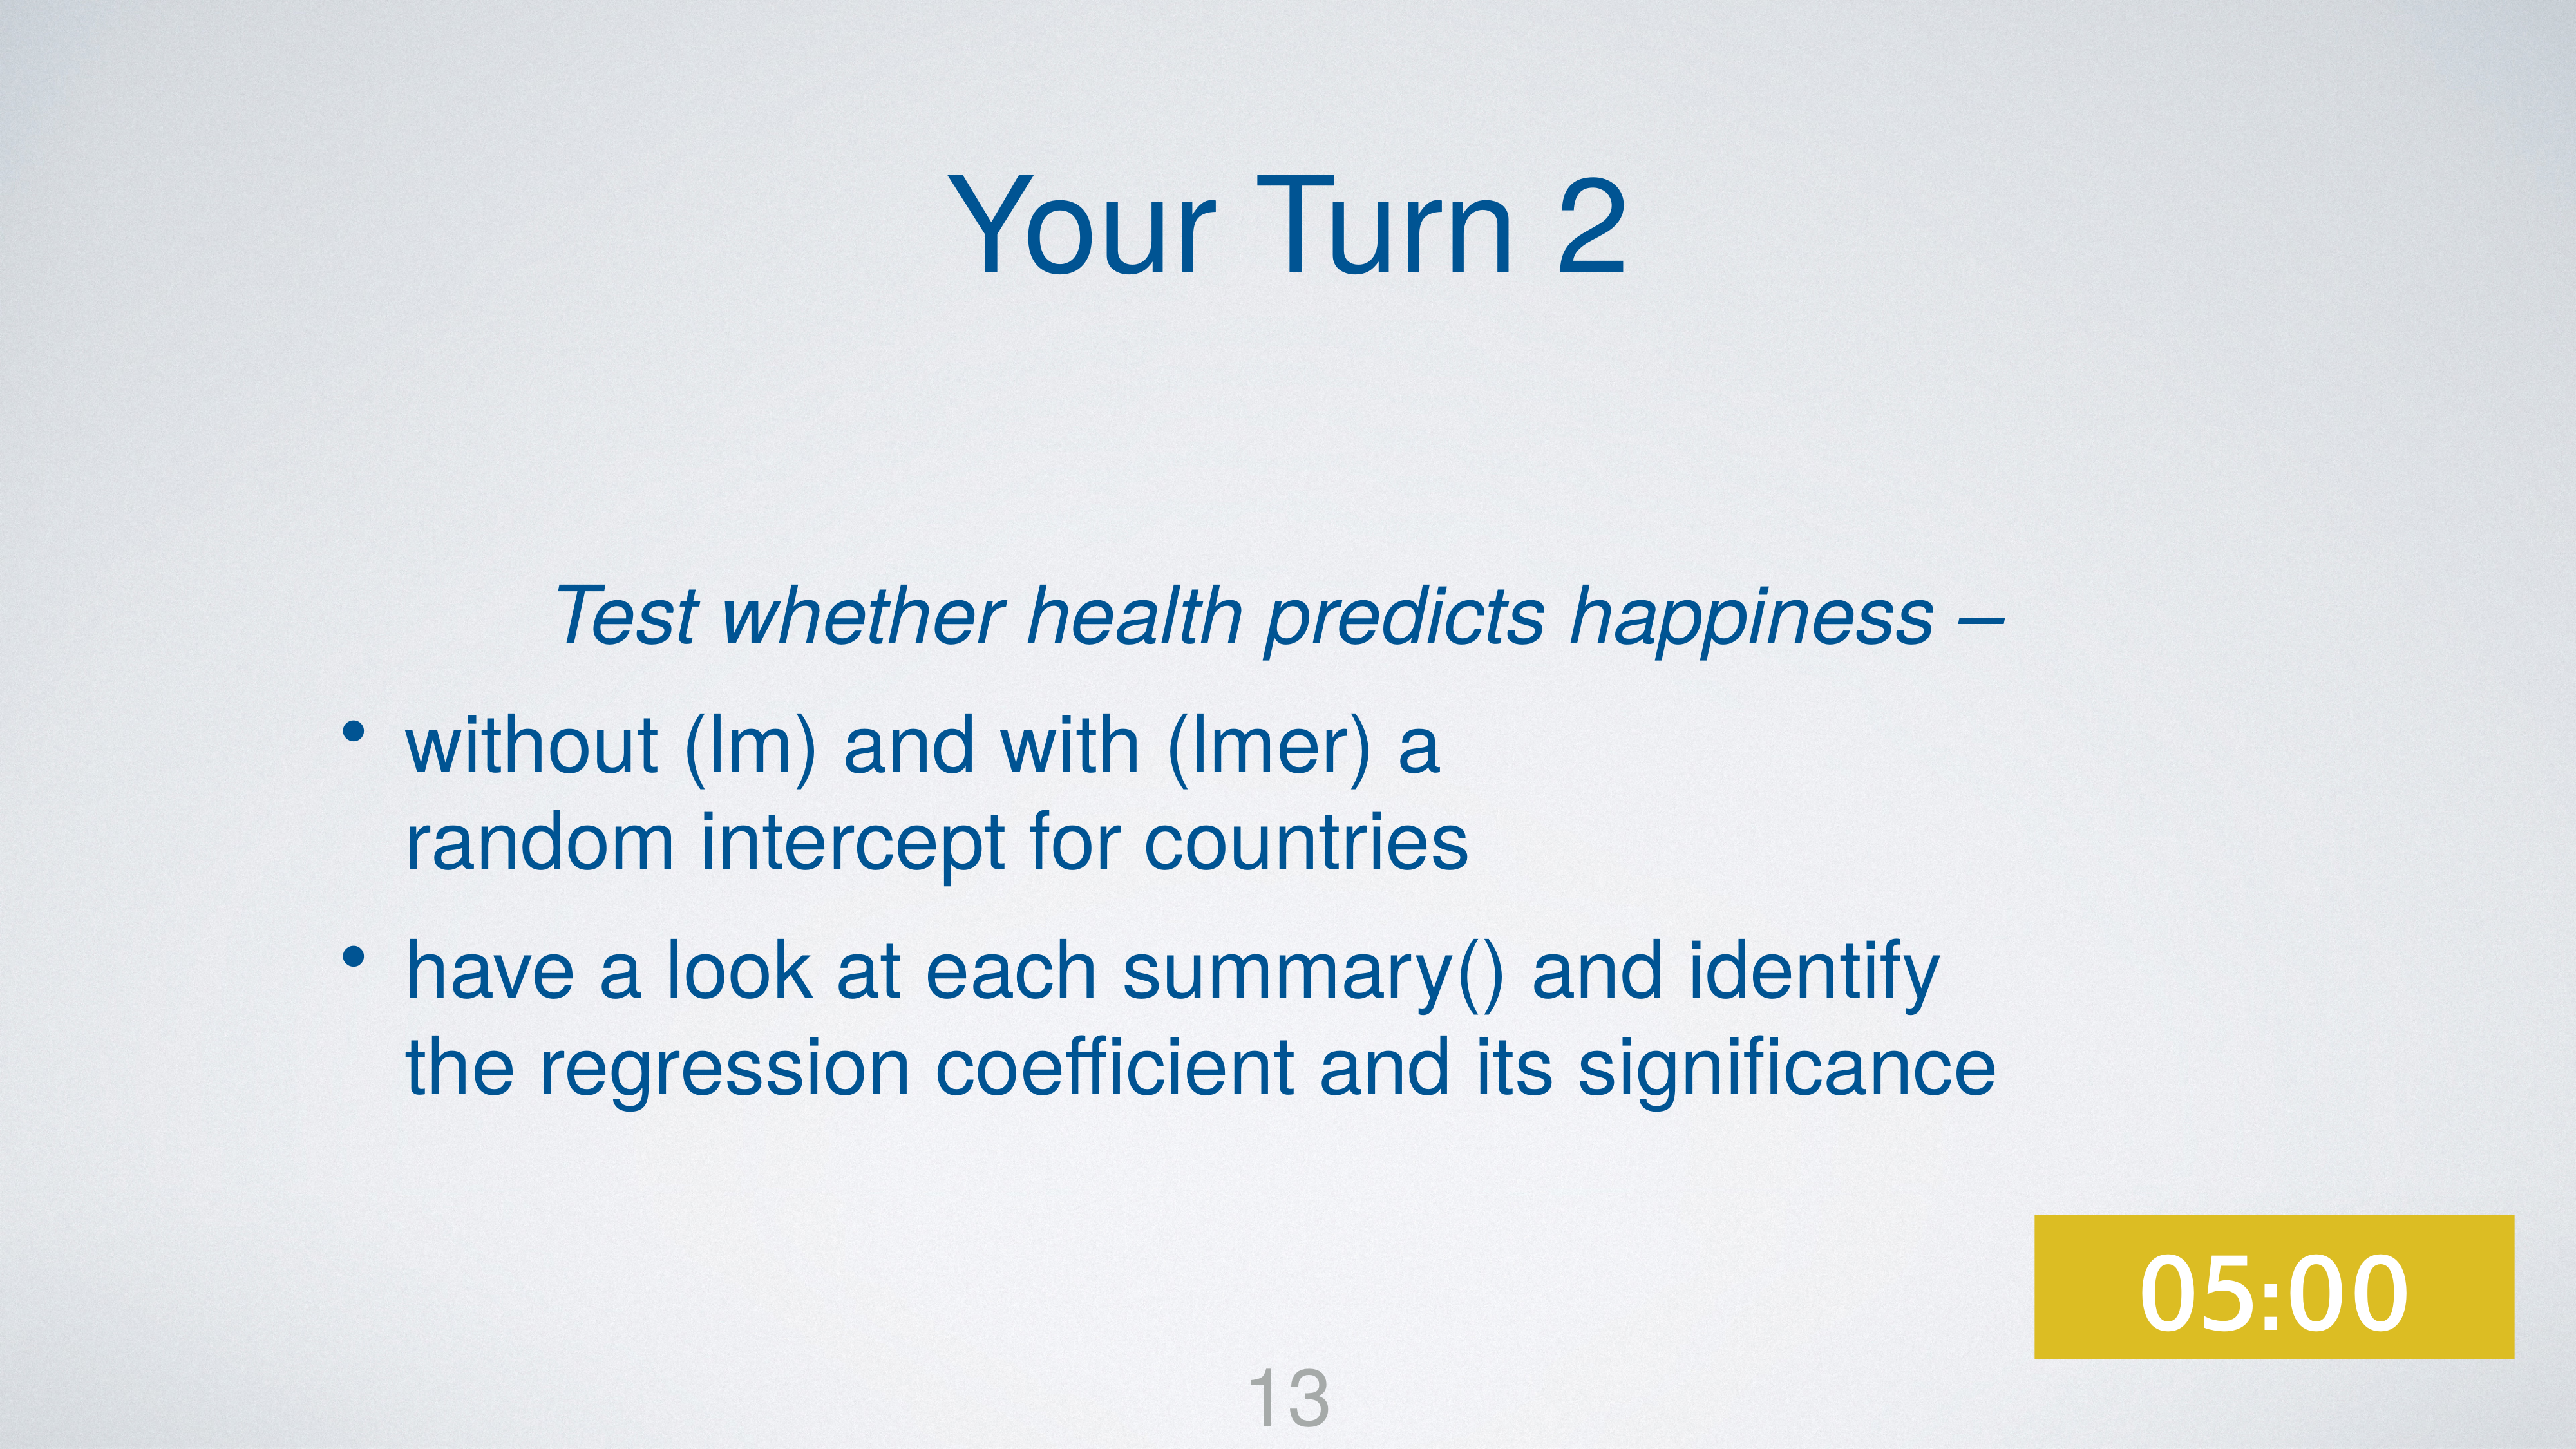

Your Turn 2

Test whether health predicts happiness –
without (lm) and with (lmer) a
random intercept for countries
have a look at each summary() and identify
the regression coefficient and its significance
05:00
13